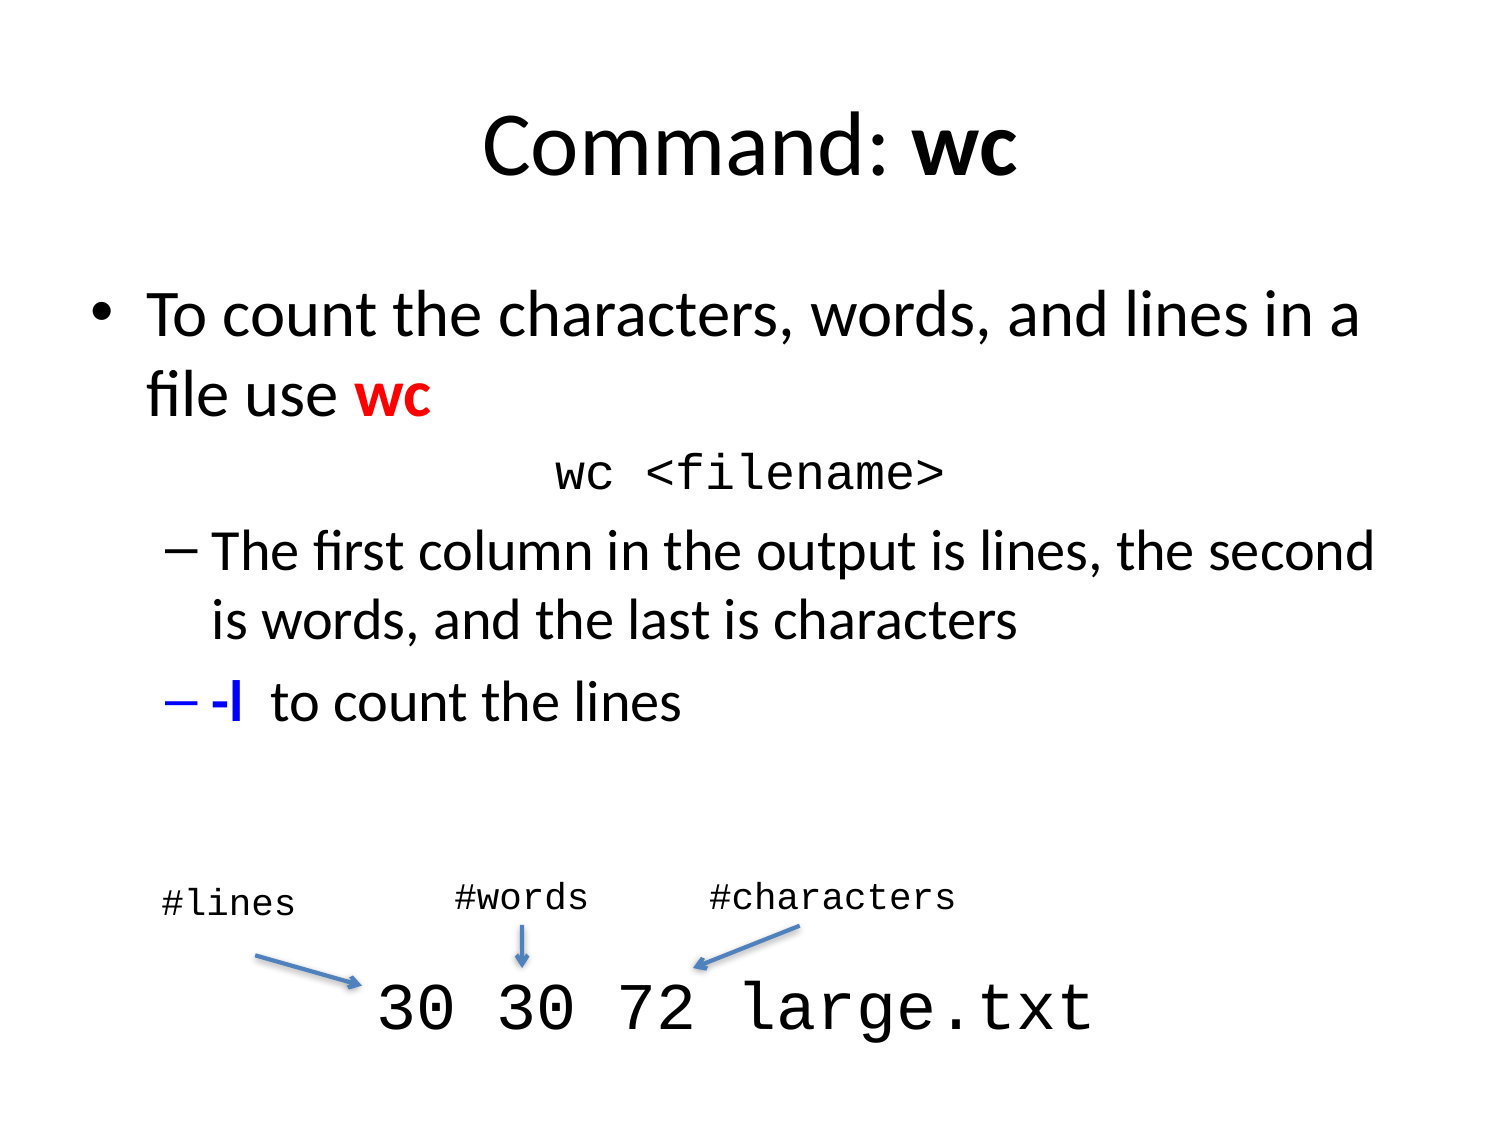

# Command: wc
To count the characters, words, and lines in a file use wc
wc <filename>
The first column in the output is lines, the second is words, and the last is characters
-l  to count the lines

#words
#characters
#lines
30 30 72 large.txt